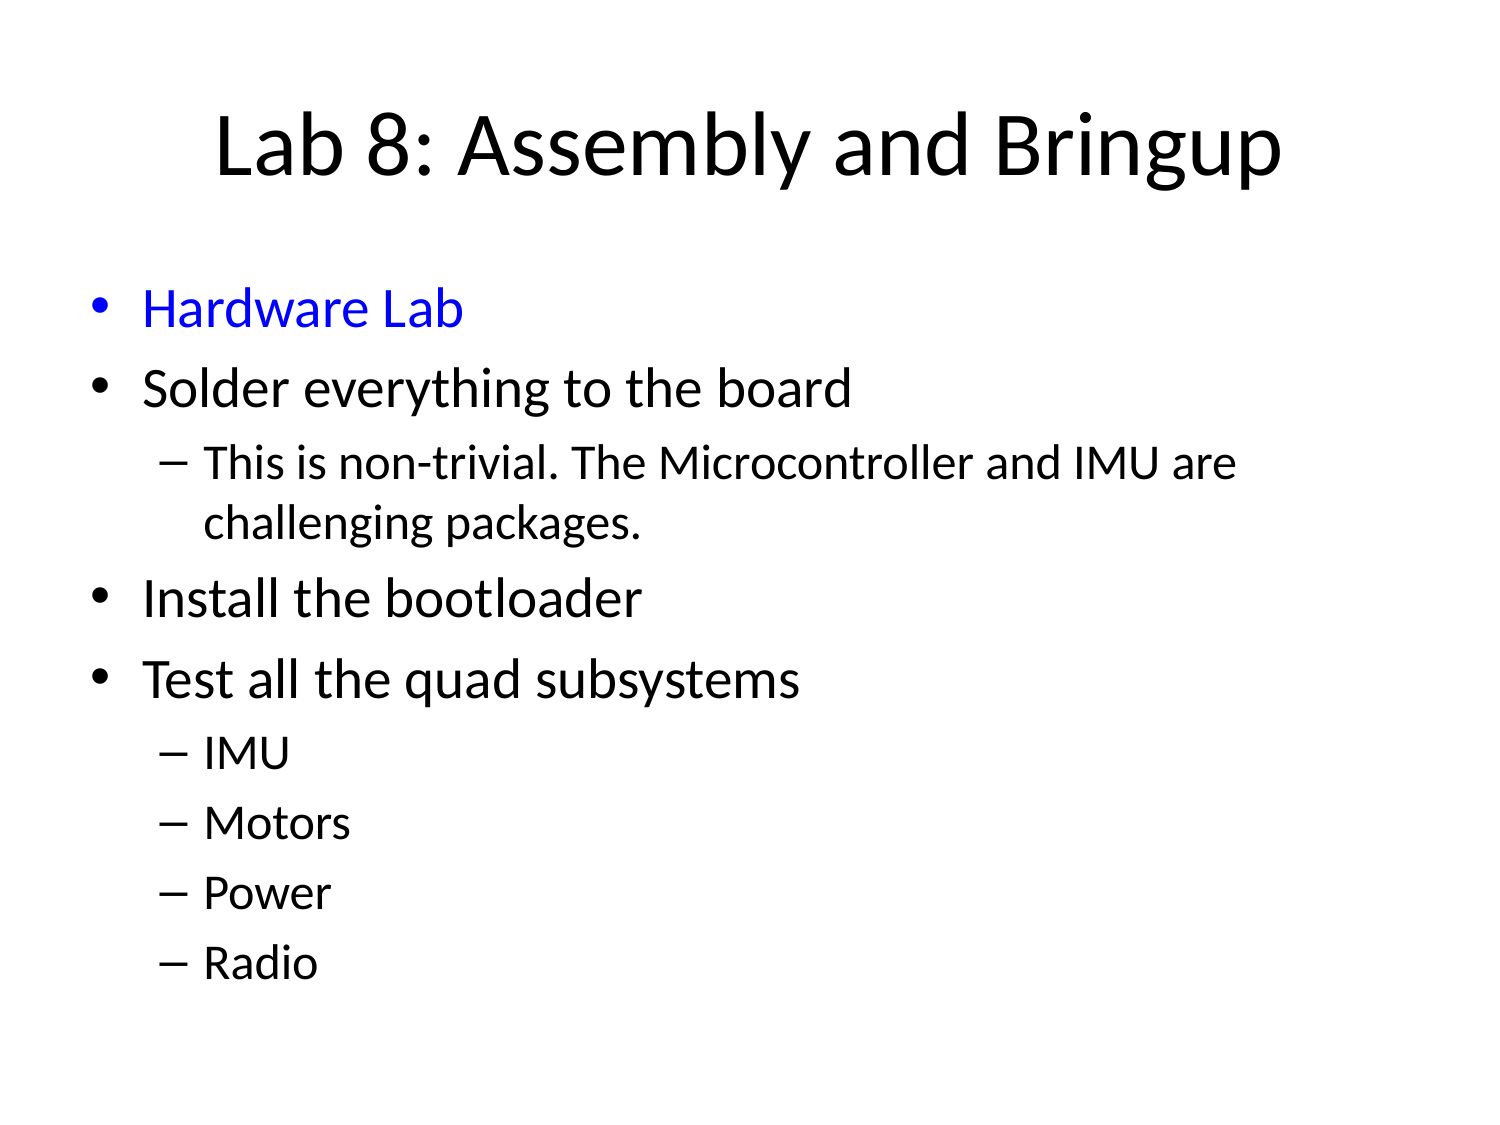

# Lab 8: Assembly and Bringup
Hardware Lab
Solder everything to the board
This is non-trivial. The Microcontroller and IMU are challenging packages.
Install the bootloader
Test all the quad subsystems
IMU
Motors
Power
Radio